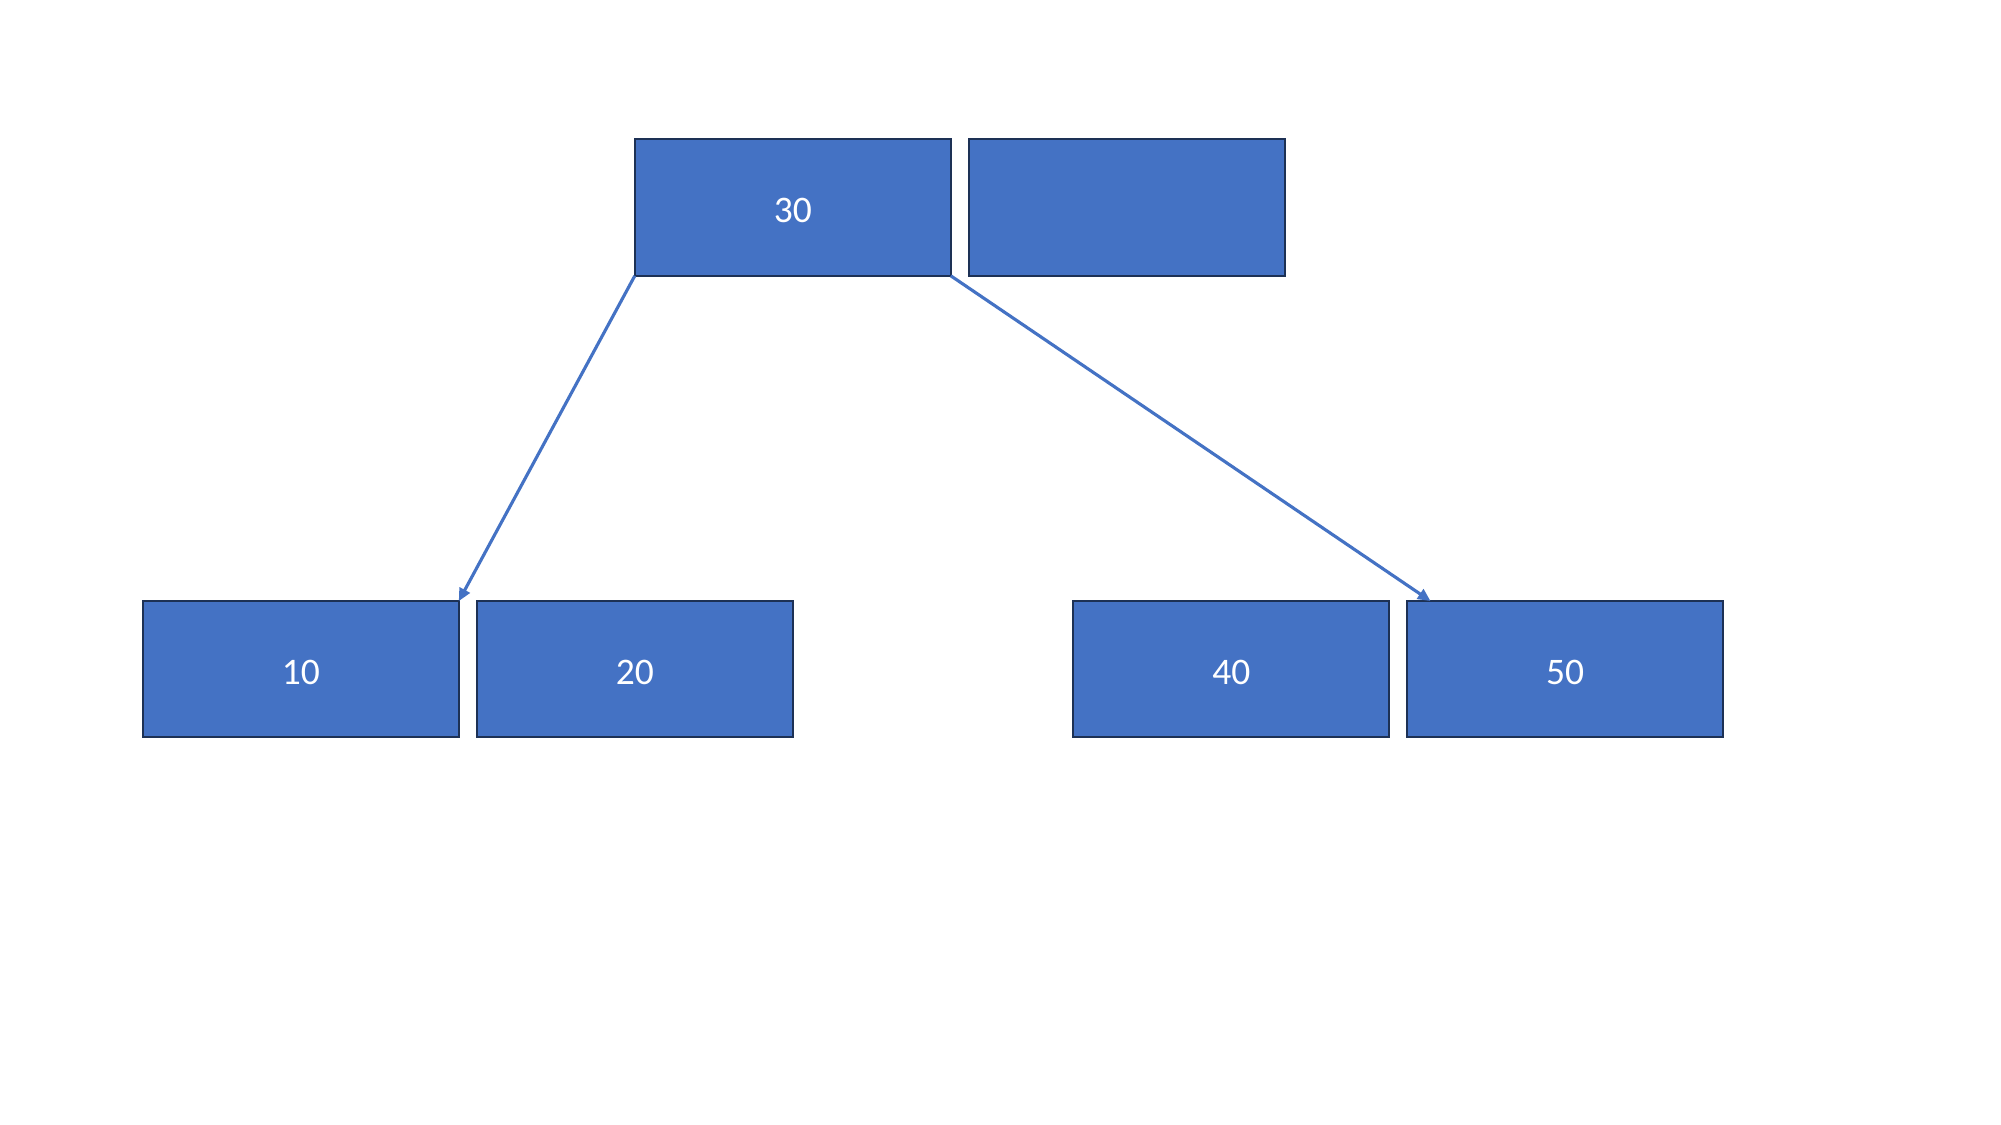

Search key =30

30
20
50
40
10